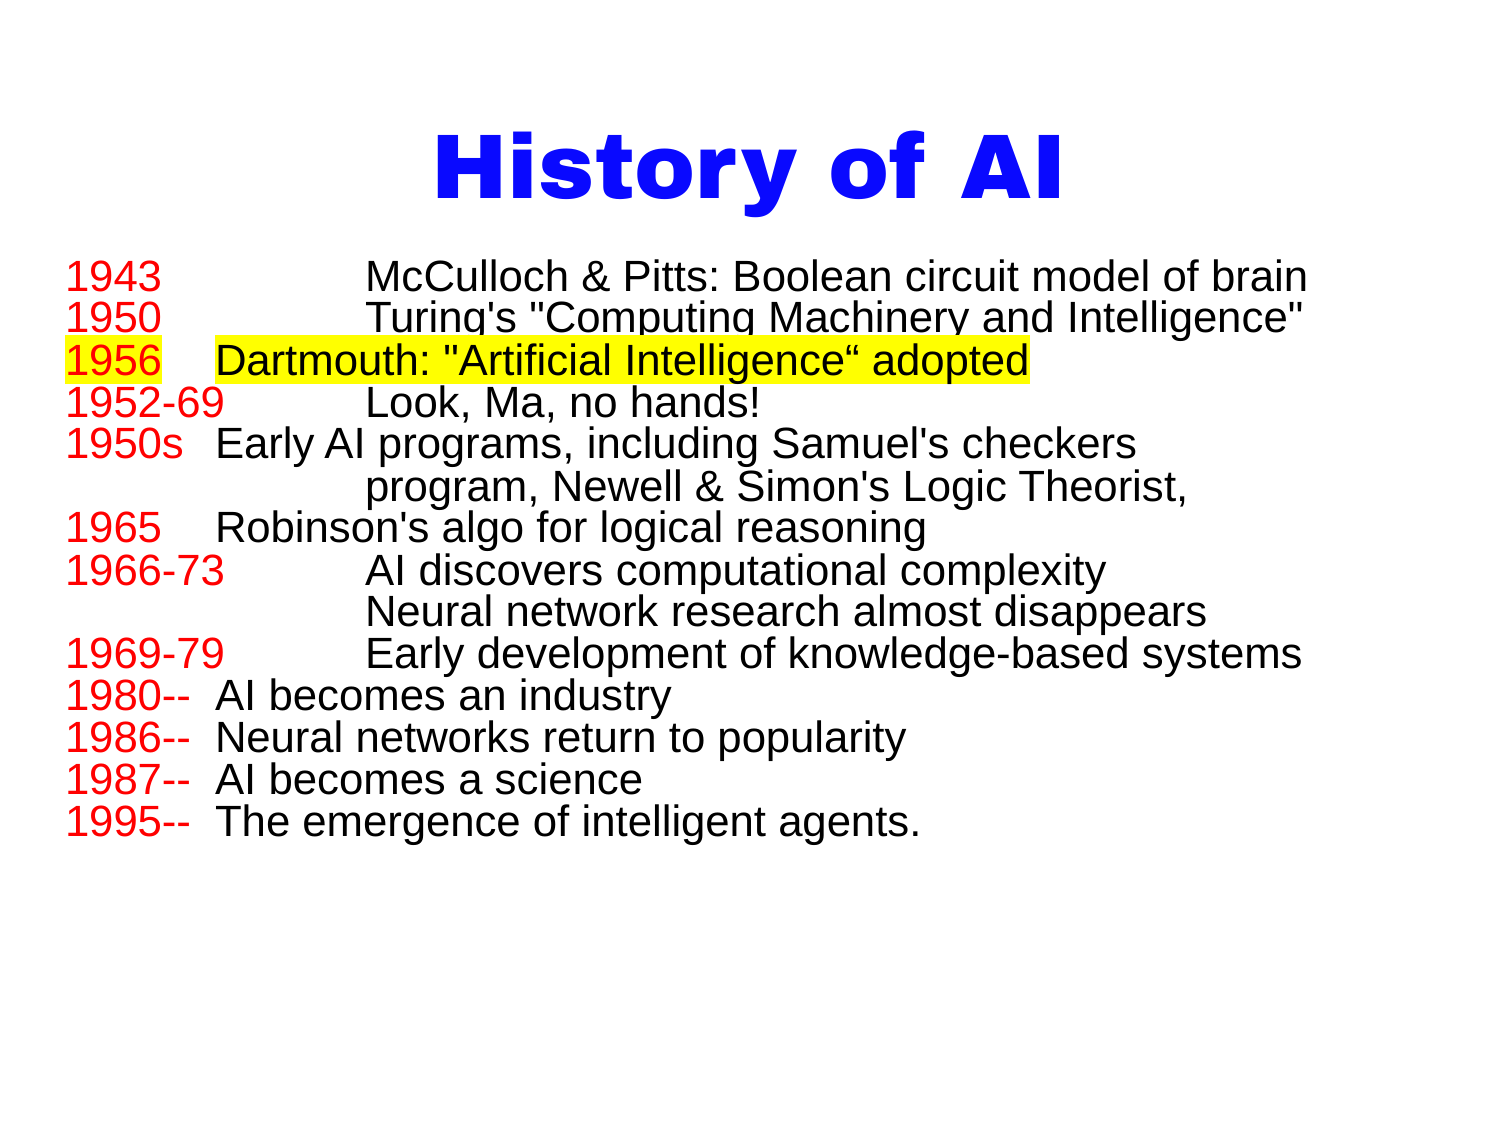

# History of AI
1943     	McCulloch & Pitts: Boolean circuit model of brain
1950     	Turing's "Computing Machinery and Intelligence"
1956	Dartmouth: "Artificial Intelligence“ adopted
1952-69	Look, Ma, no hands!
1950s	Early AI programs, including Samuel's checkers
		program, Newell & Simon's Logic Theorist,
1965	Robinson's algo for logical reasoning
1966-73	AI discovers computational complexity
		Neural network research almost disappears
1969-79	Early development of knowledge-based systems
1980-- 	AI becomes an industry
1986-- 	Neural networks return to popularity
1987--	AI becomes a science
1995--	The emergence of intelligent agents.